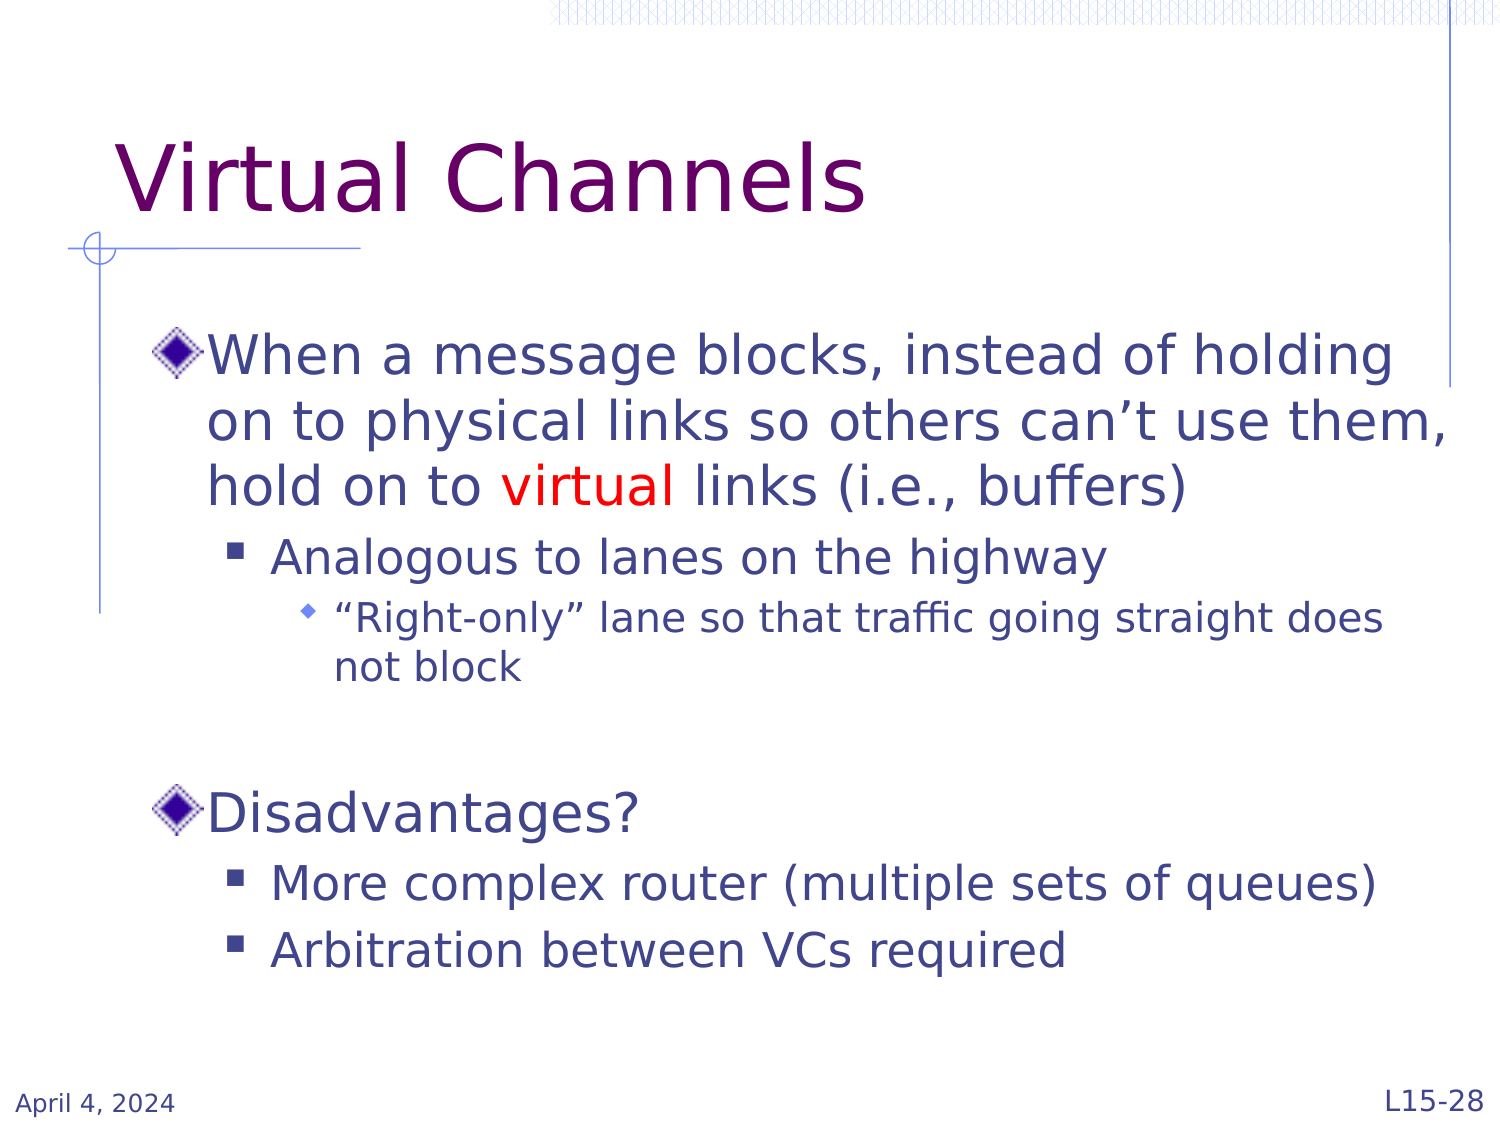

# Virtual Channels
When a message blocks, instead of holding on to physical links so others can’t use them, hold on to virtual links (i.e., buffers)
Analogous to lanes on the highway
“Right-only” lane so that traffic going straight does not block

Disadvantages?
More complex router (multiple sets of queues)
Arbitration between VCs required

April 4, 2024
L15-28